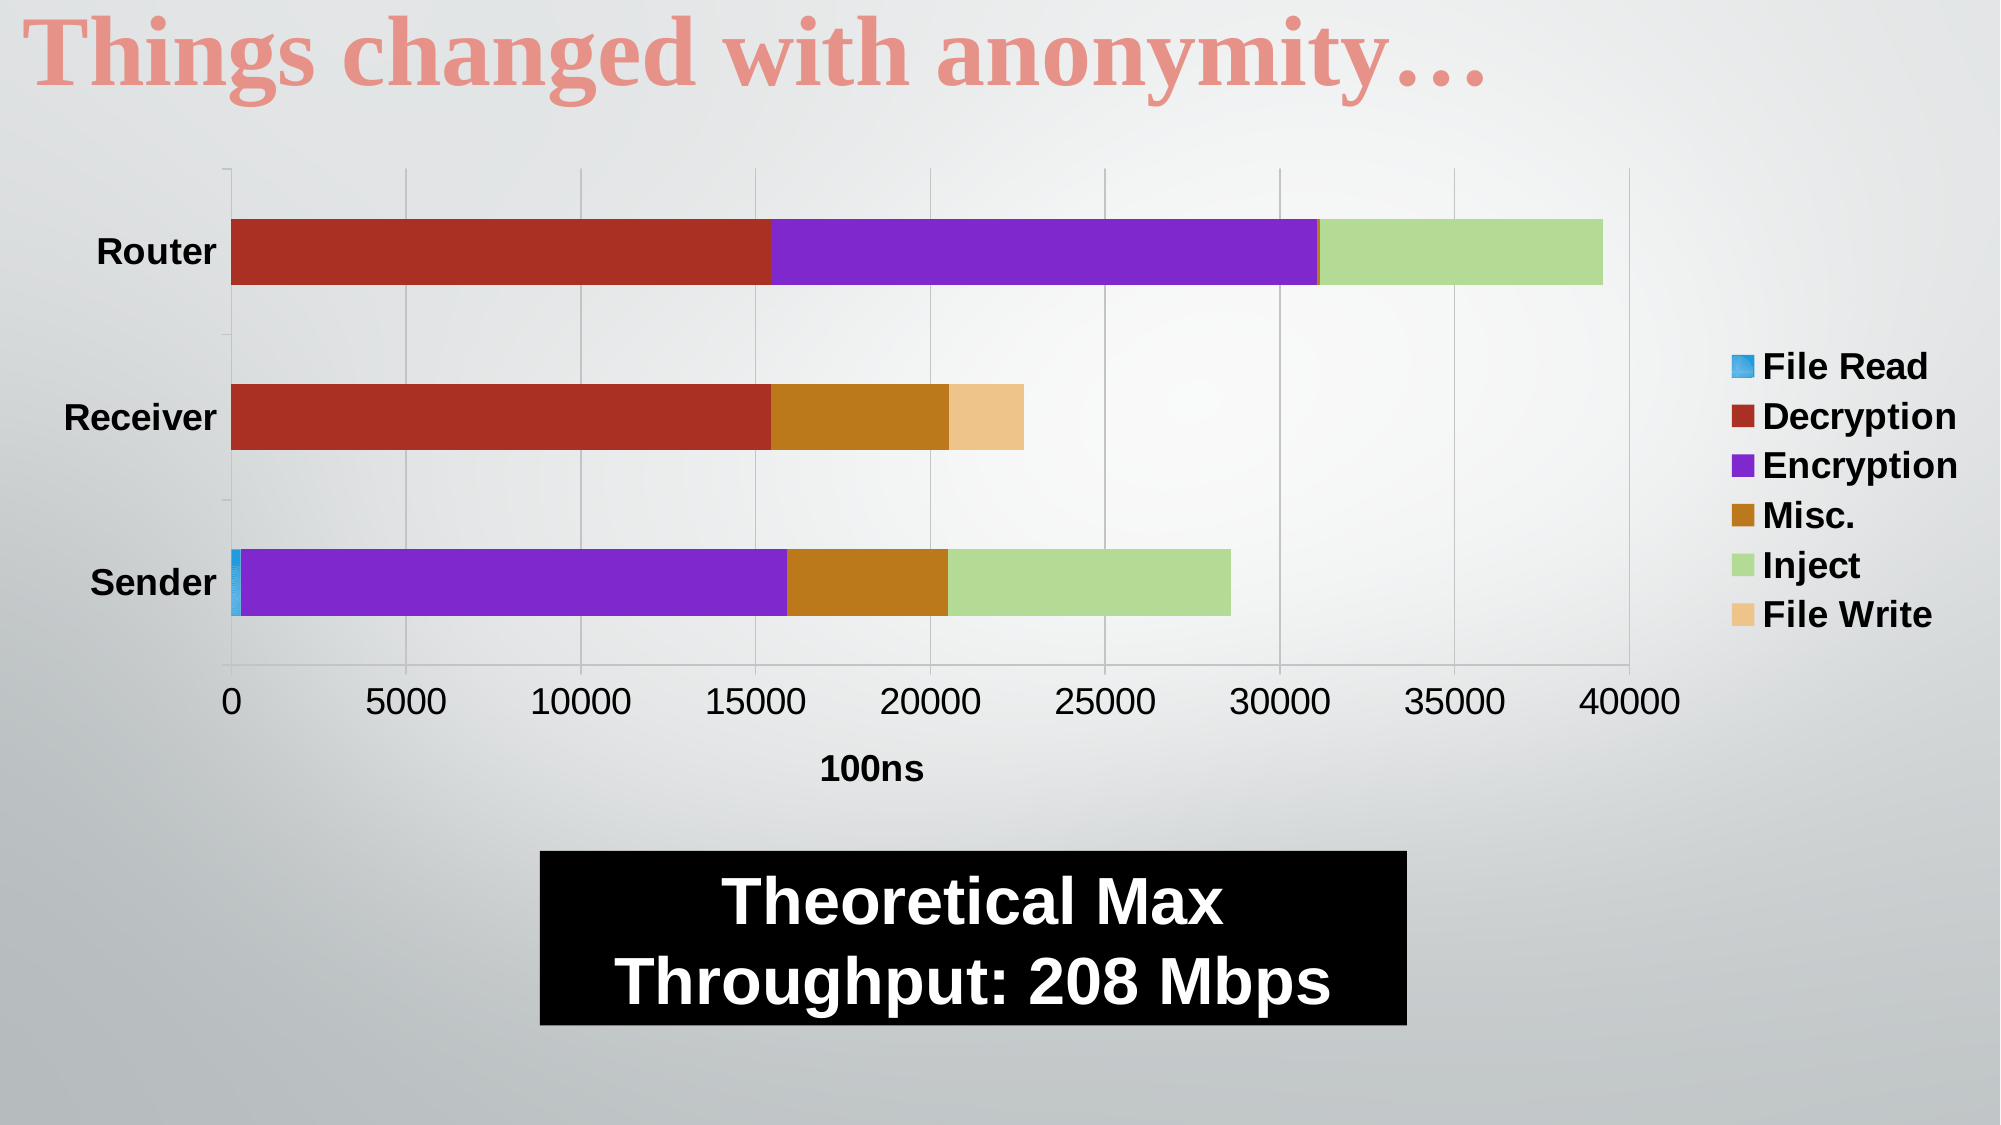

Things changed with anonymity…

### Chart

| Category | File Read | Decryption | Encryption | Misc. | Inject | File Write |
|---|---|---|---|---|---|---|
| Sender | 264.0 | 0.0 | 15625.0 | 4609.0 | 8118.0 | 0.0 |
| Receiver | 0.0 | 15429.0 | 0.0 | 5103.0 | 0.0 | 2145.0 |
| Router | 0.0 | 15429.0 | 15625.0 | 82.0 | 8118.0 | 0.0 |
Theoretical Max Throughput: 208 Mbps